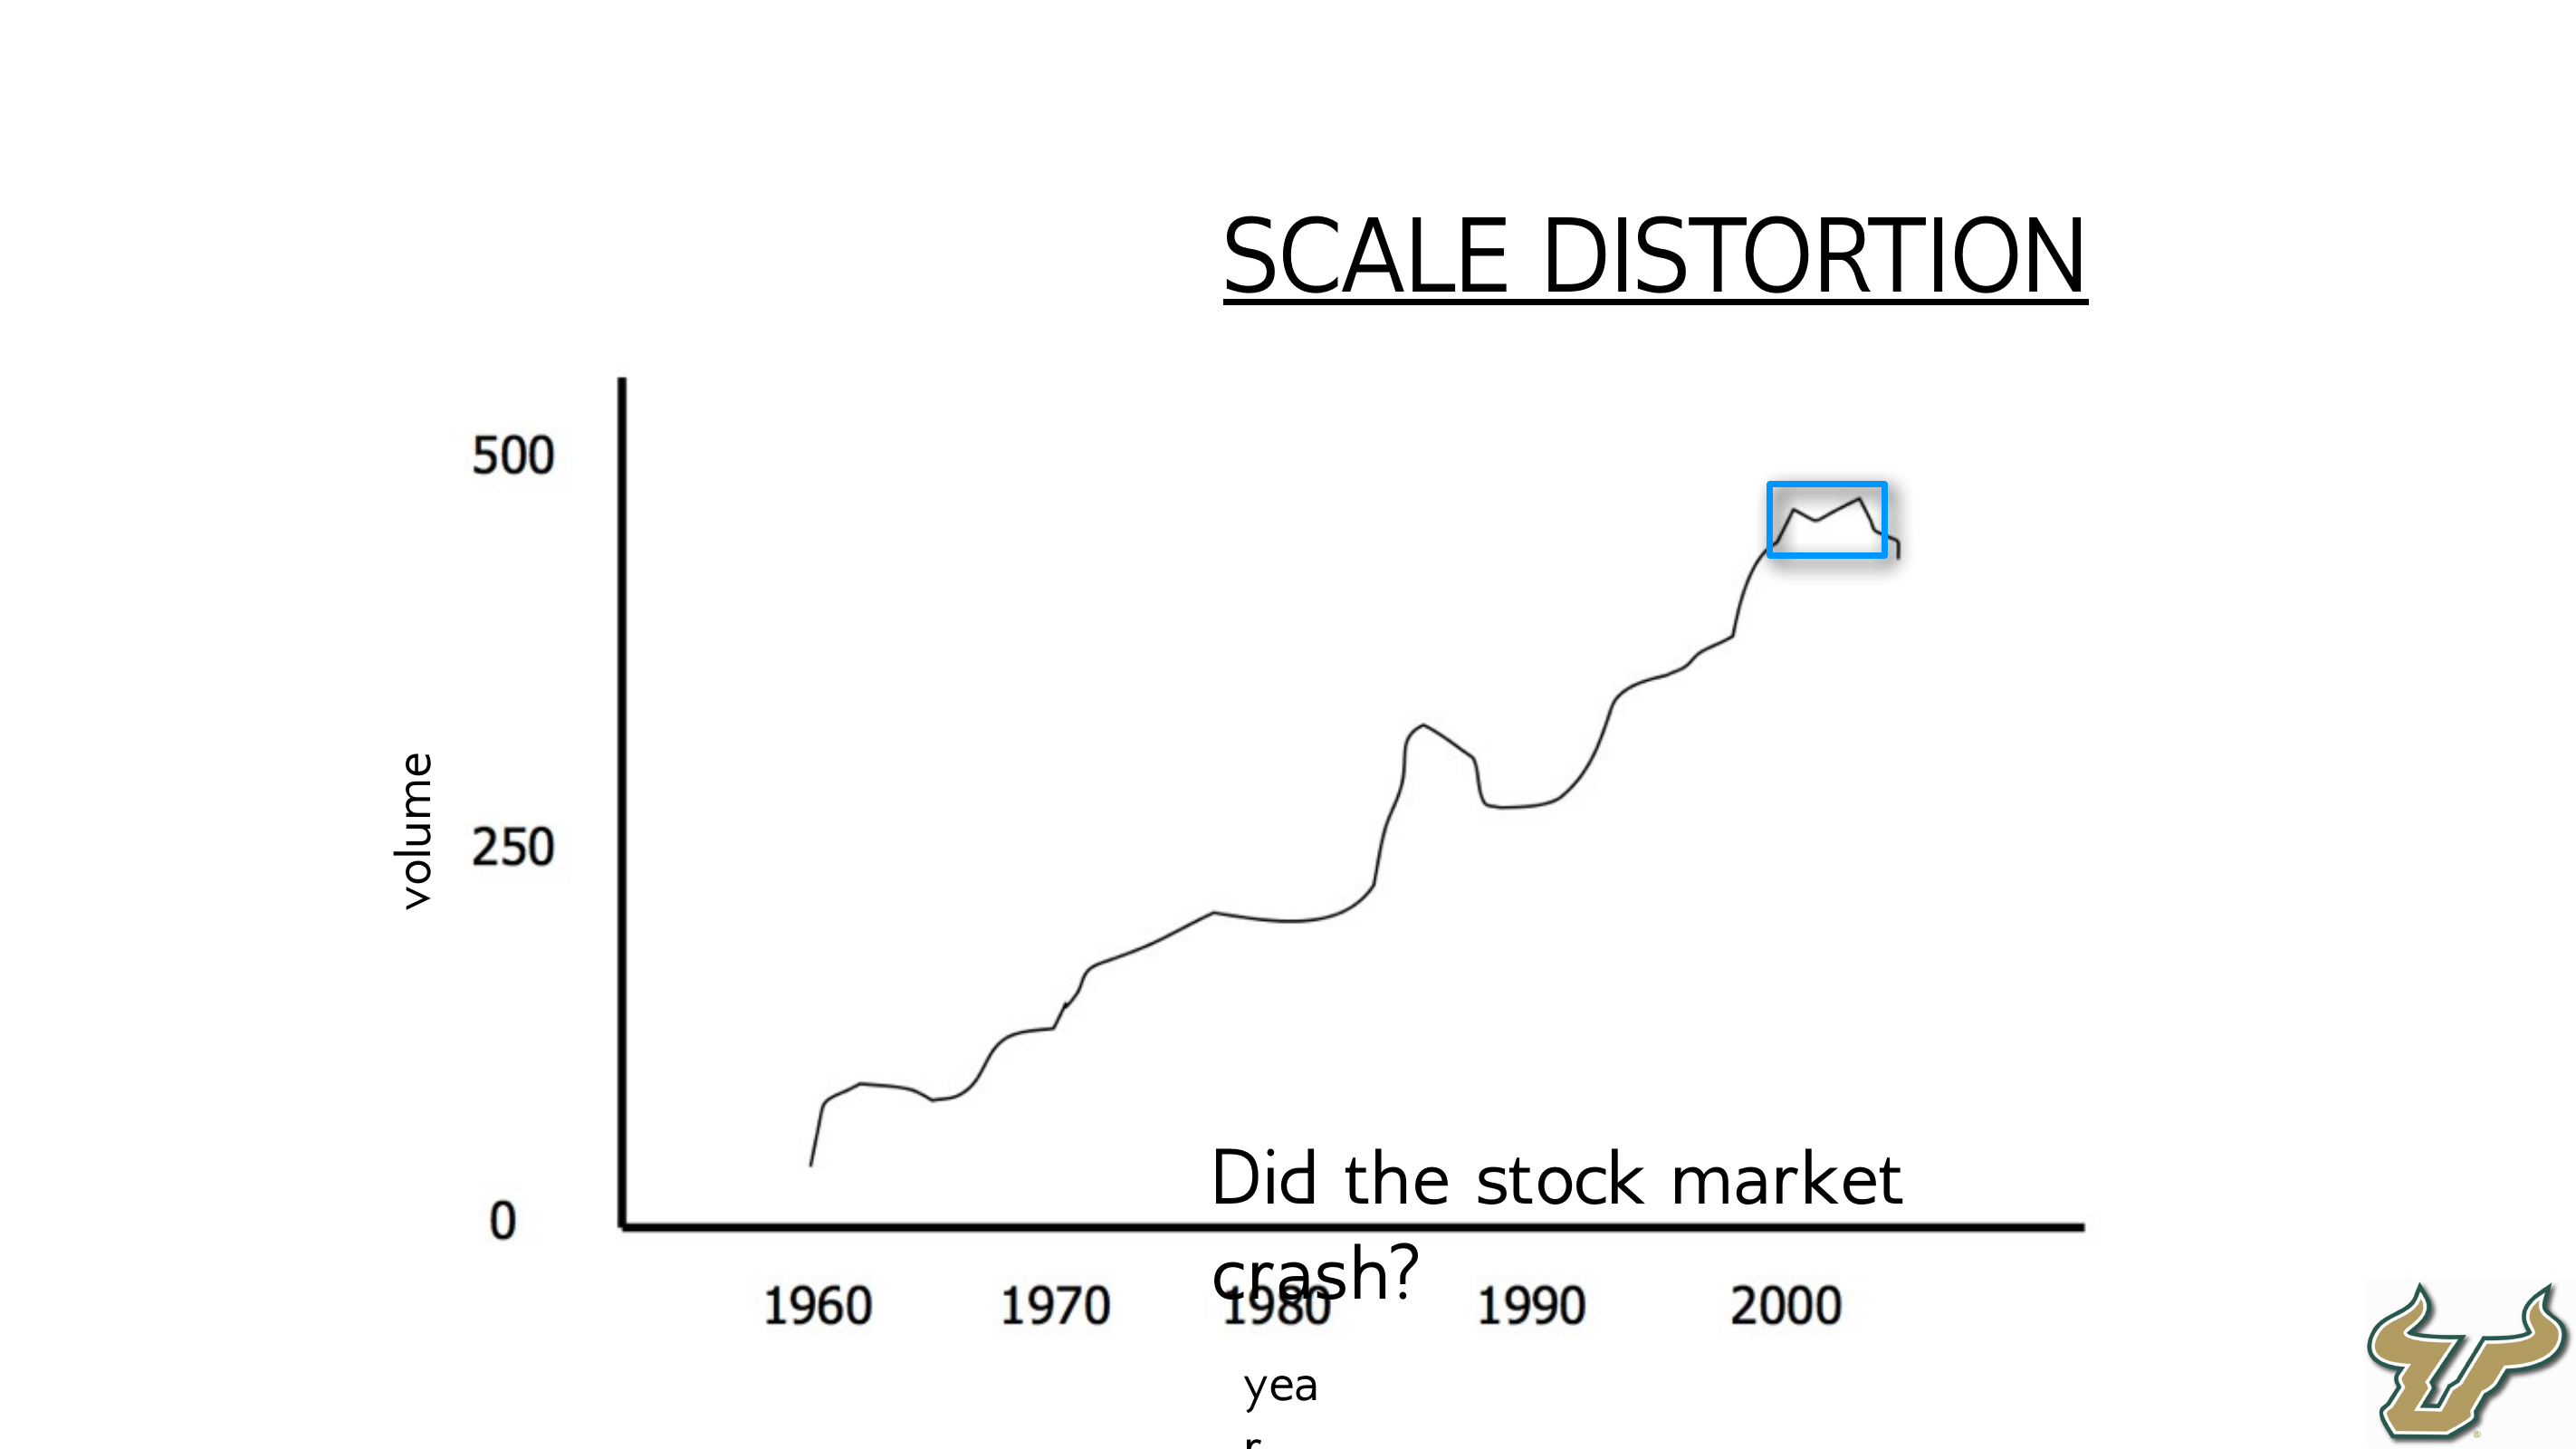

SCALE DISTORTION

volume

Did the stock market crash?
year